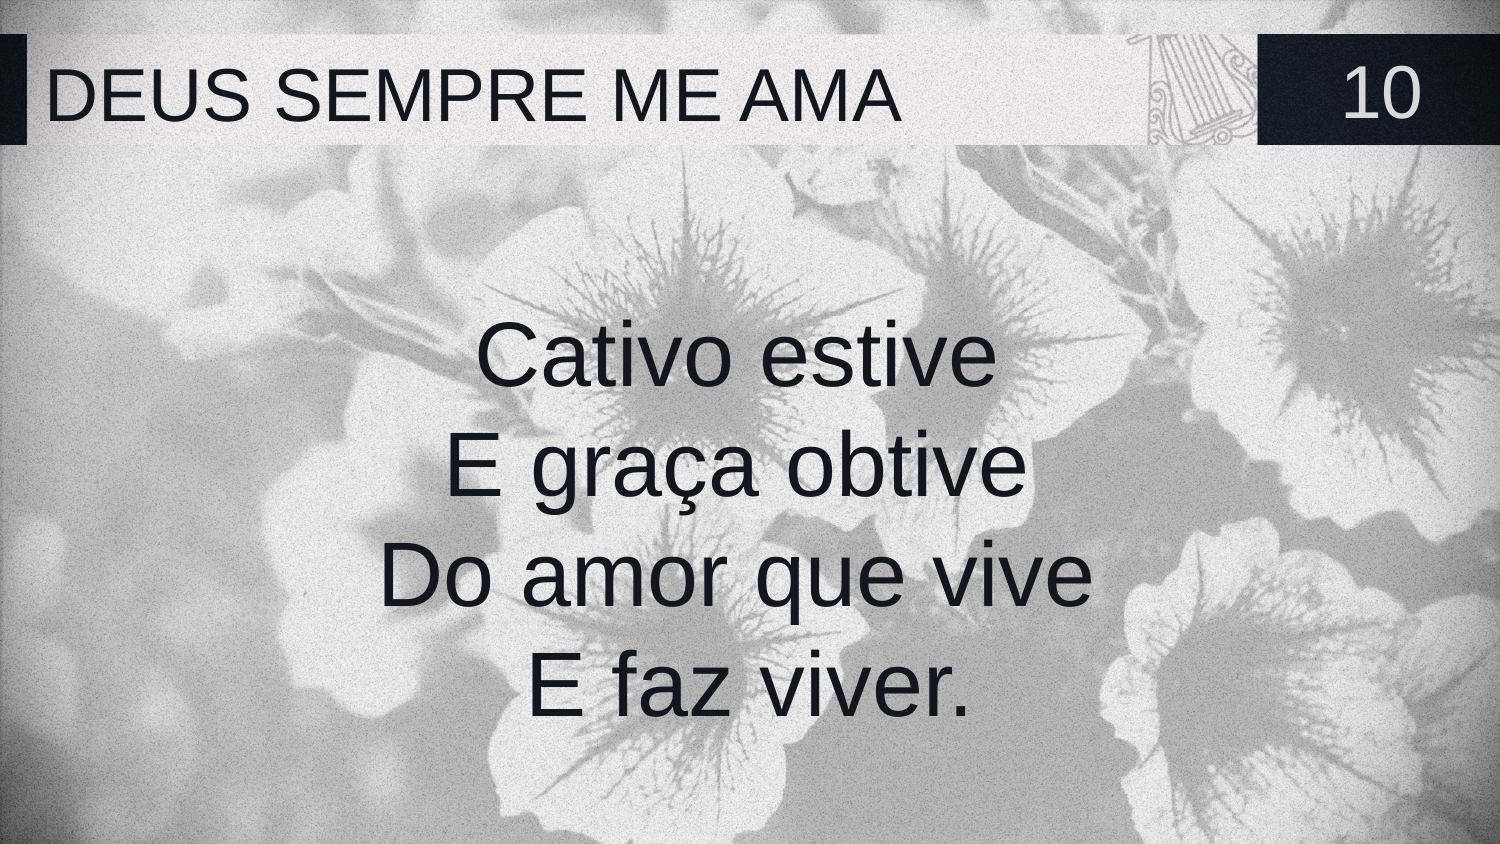

# DEUS SEMPRE ME AMA
10
Cativo estive
E graça obtive
Do amor que vive
E faz viver.